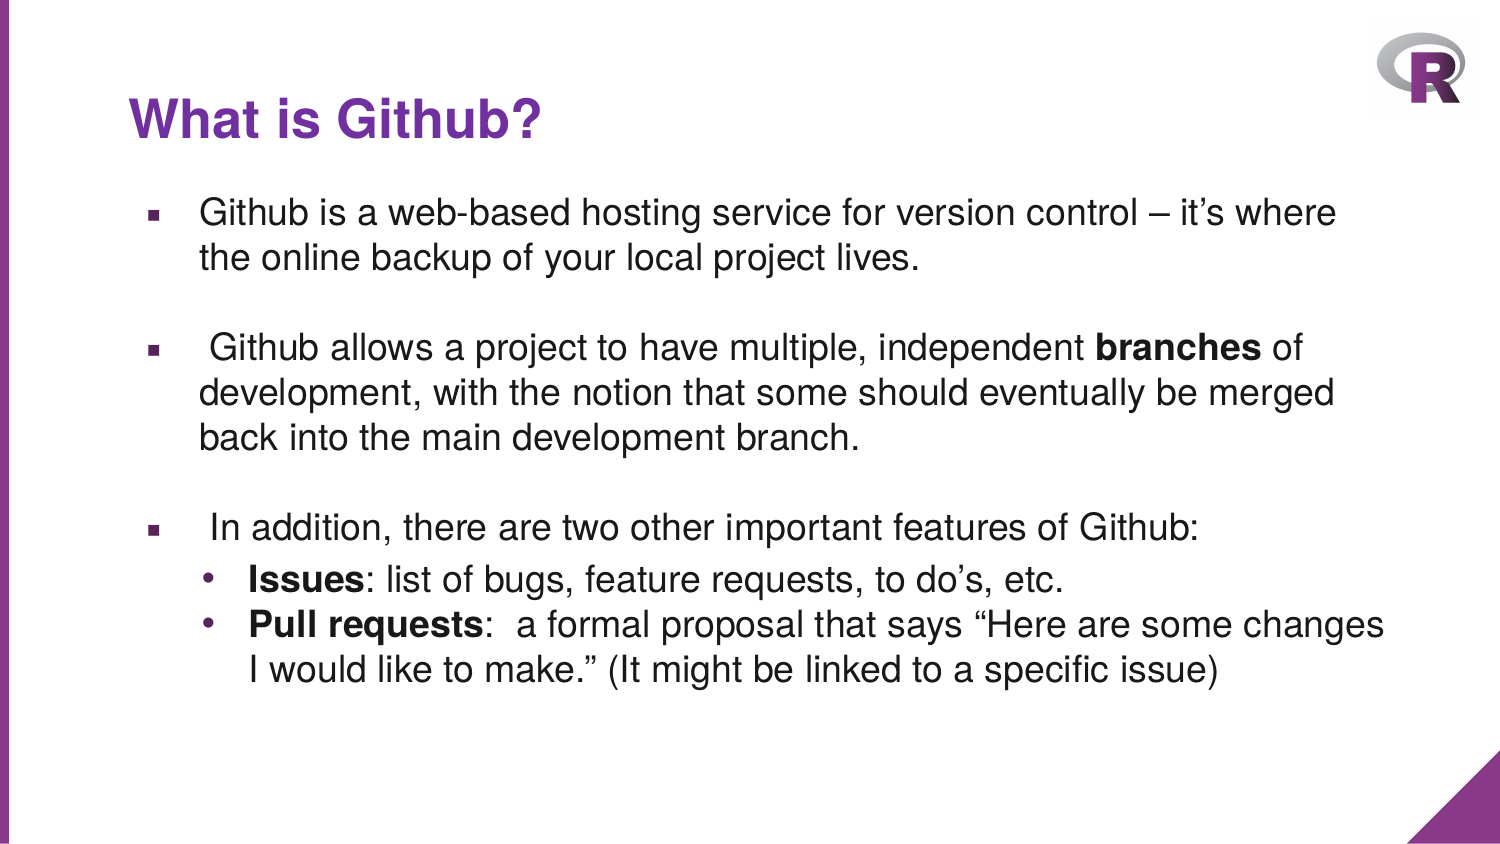

# What is Github?
Github is a web-based hosting service for version control – it’s where the online backup of your local project lives.

 Github allows a project to have multiple, independent branches of development, with the notion that some should eventually be merged back into the main development branch.

 In addition, there are two other important features of Github:

Issues: list of bugs, feature requests, to do’s, etc.
Pull requests:  a formal proposal that says “Here are some changes I would like to make.” (It might be linked to a specific issue)